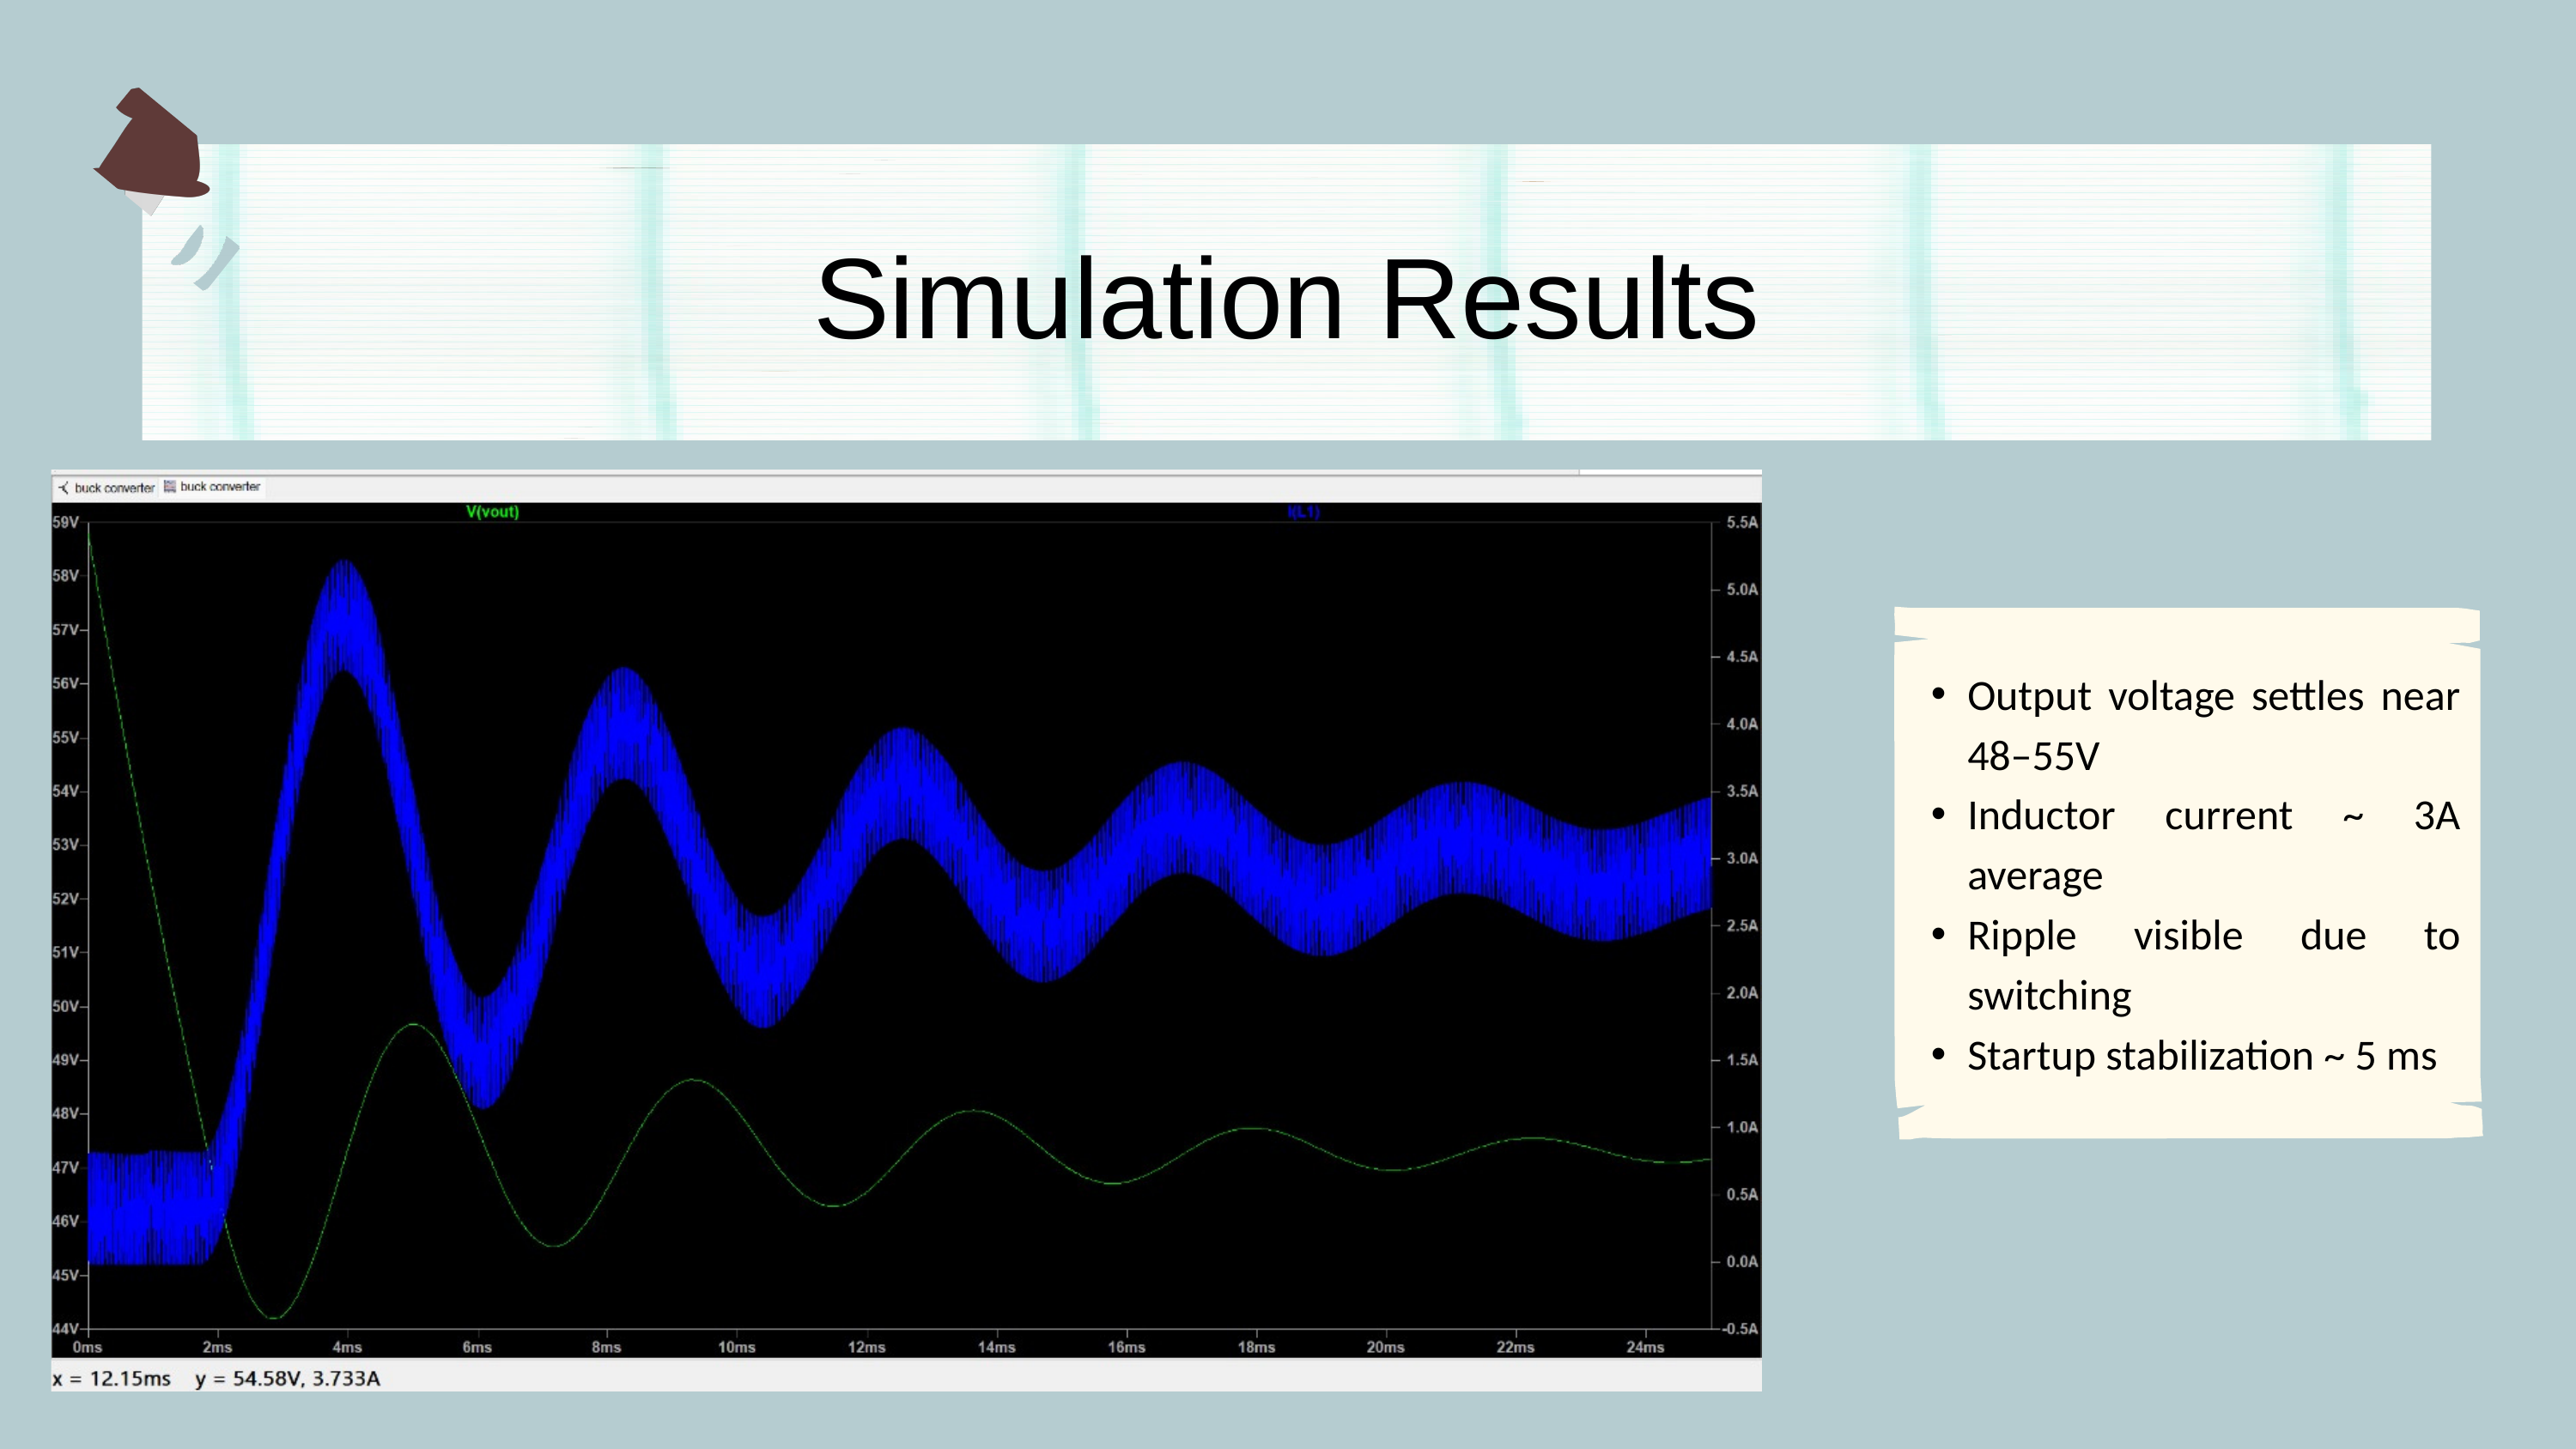

Simulation Results

Output voltage settles near 48–55V
Inductor current ~ 3A average
Ripple visible due to switching
Startup stabilization ~ 5 ms